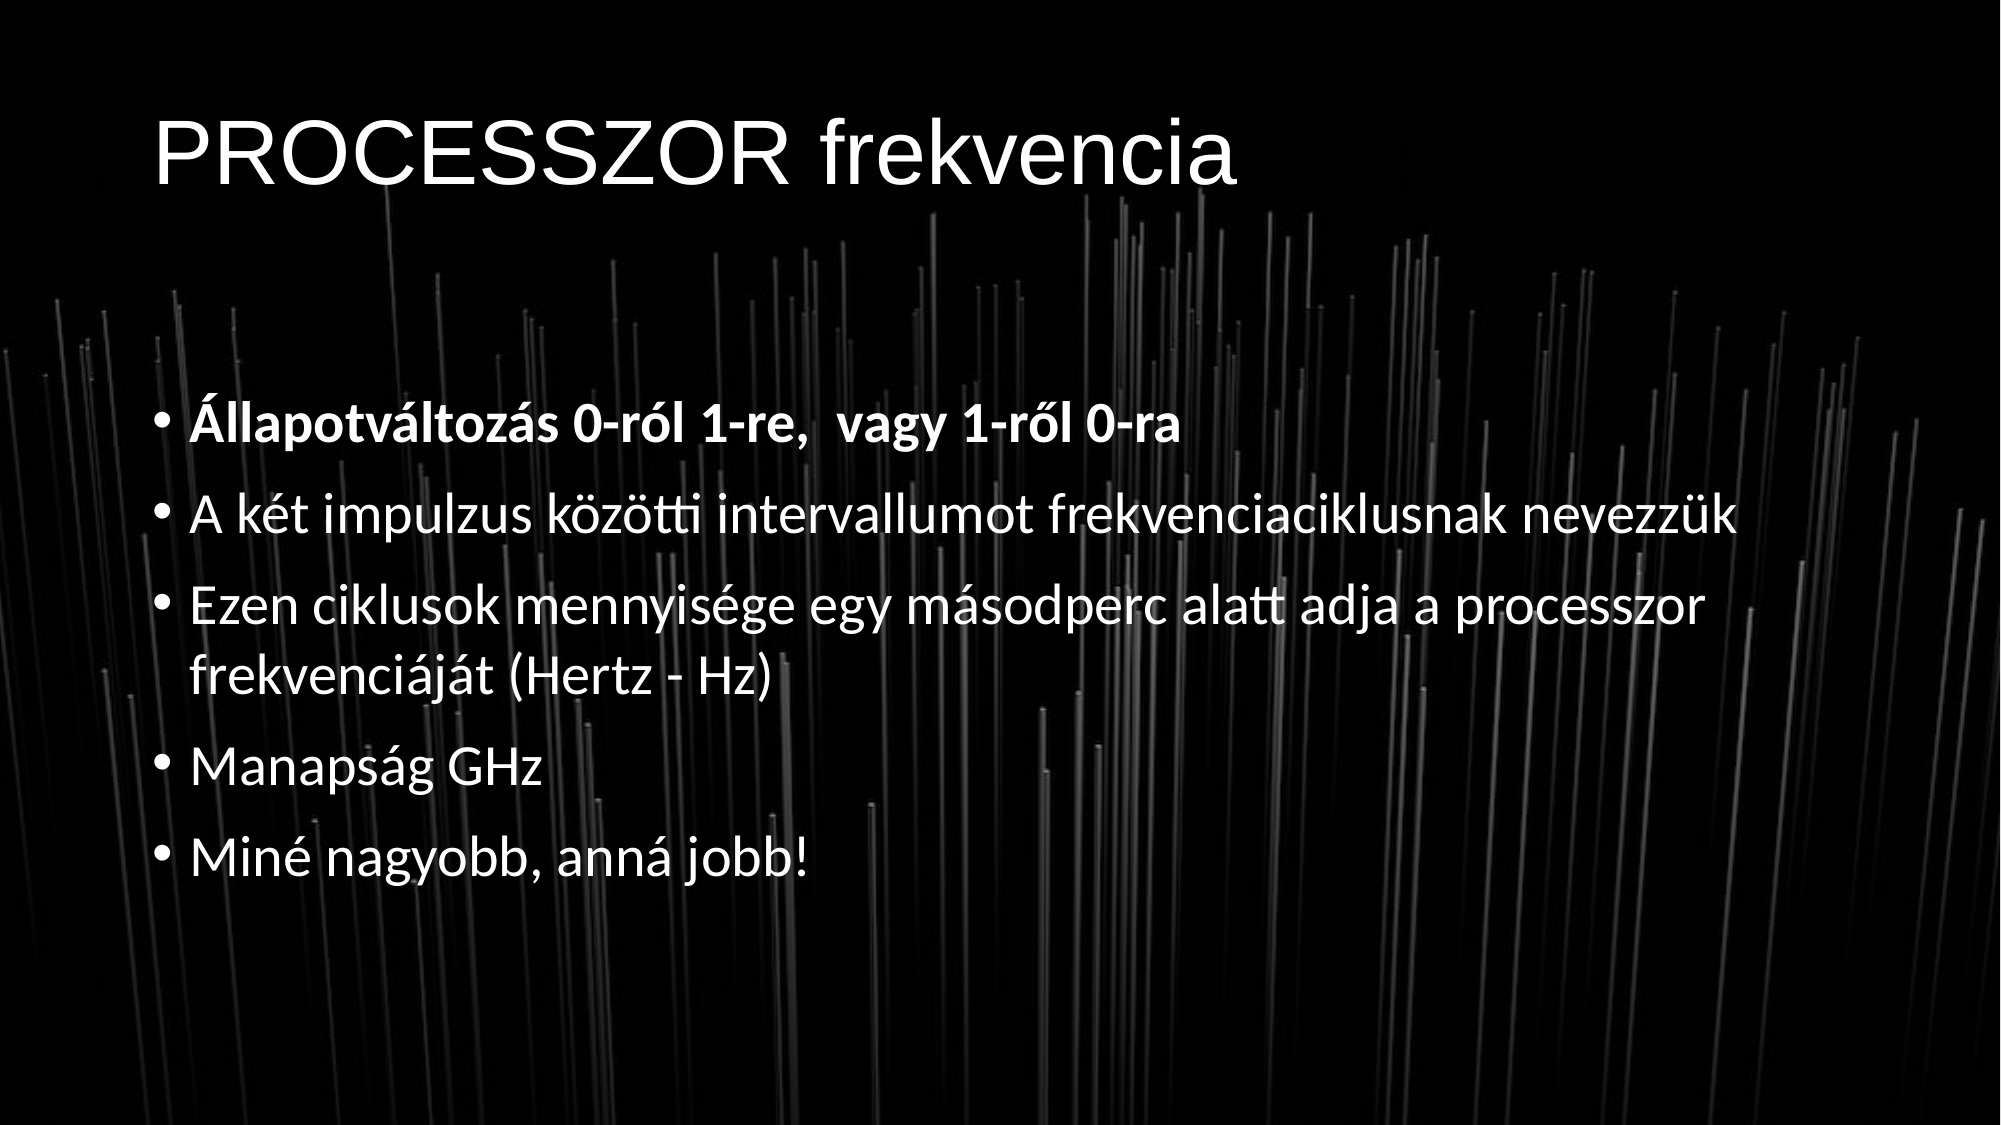

# PROCESSZOR frekvencia
Állapotváltozás 0-ról 1-re,  vagy 1-ről 0-ra
A két impulzus közötti intervallumot frekvenciaciklusnak nevezzük
Ezen ciklusok mennyisége egy másodperc alatt adja a processzor frekvenciáját (Hertz - Hz)
Manapság GHz
Miné nagyobb, anná jobb!